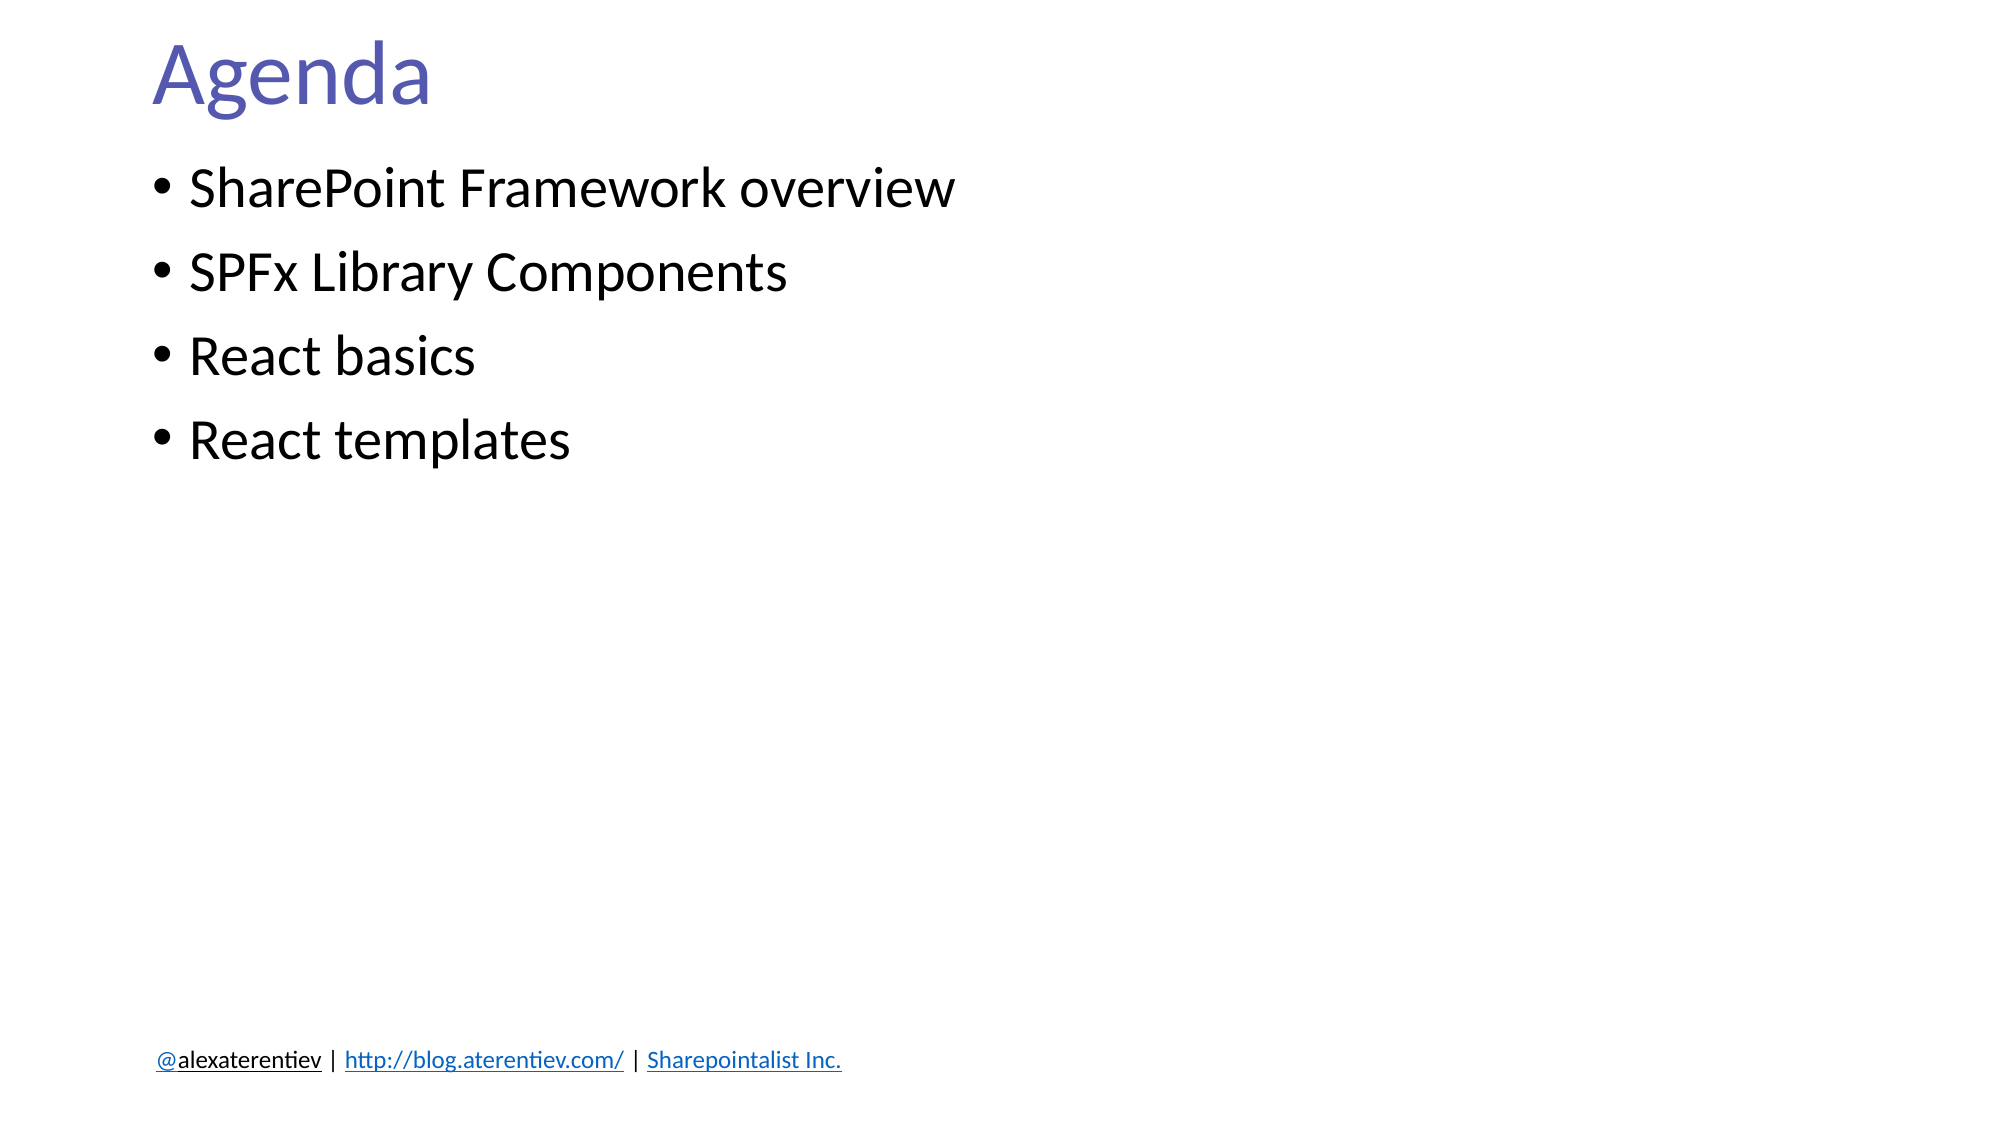

# Agenda
SharePoint Framework overview
SPFx Library Components
React basics
React templates